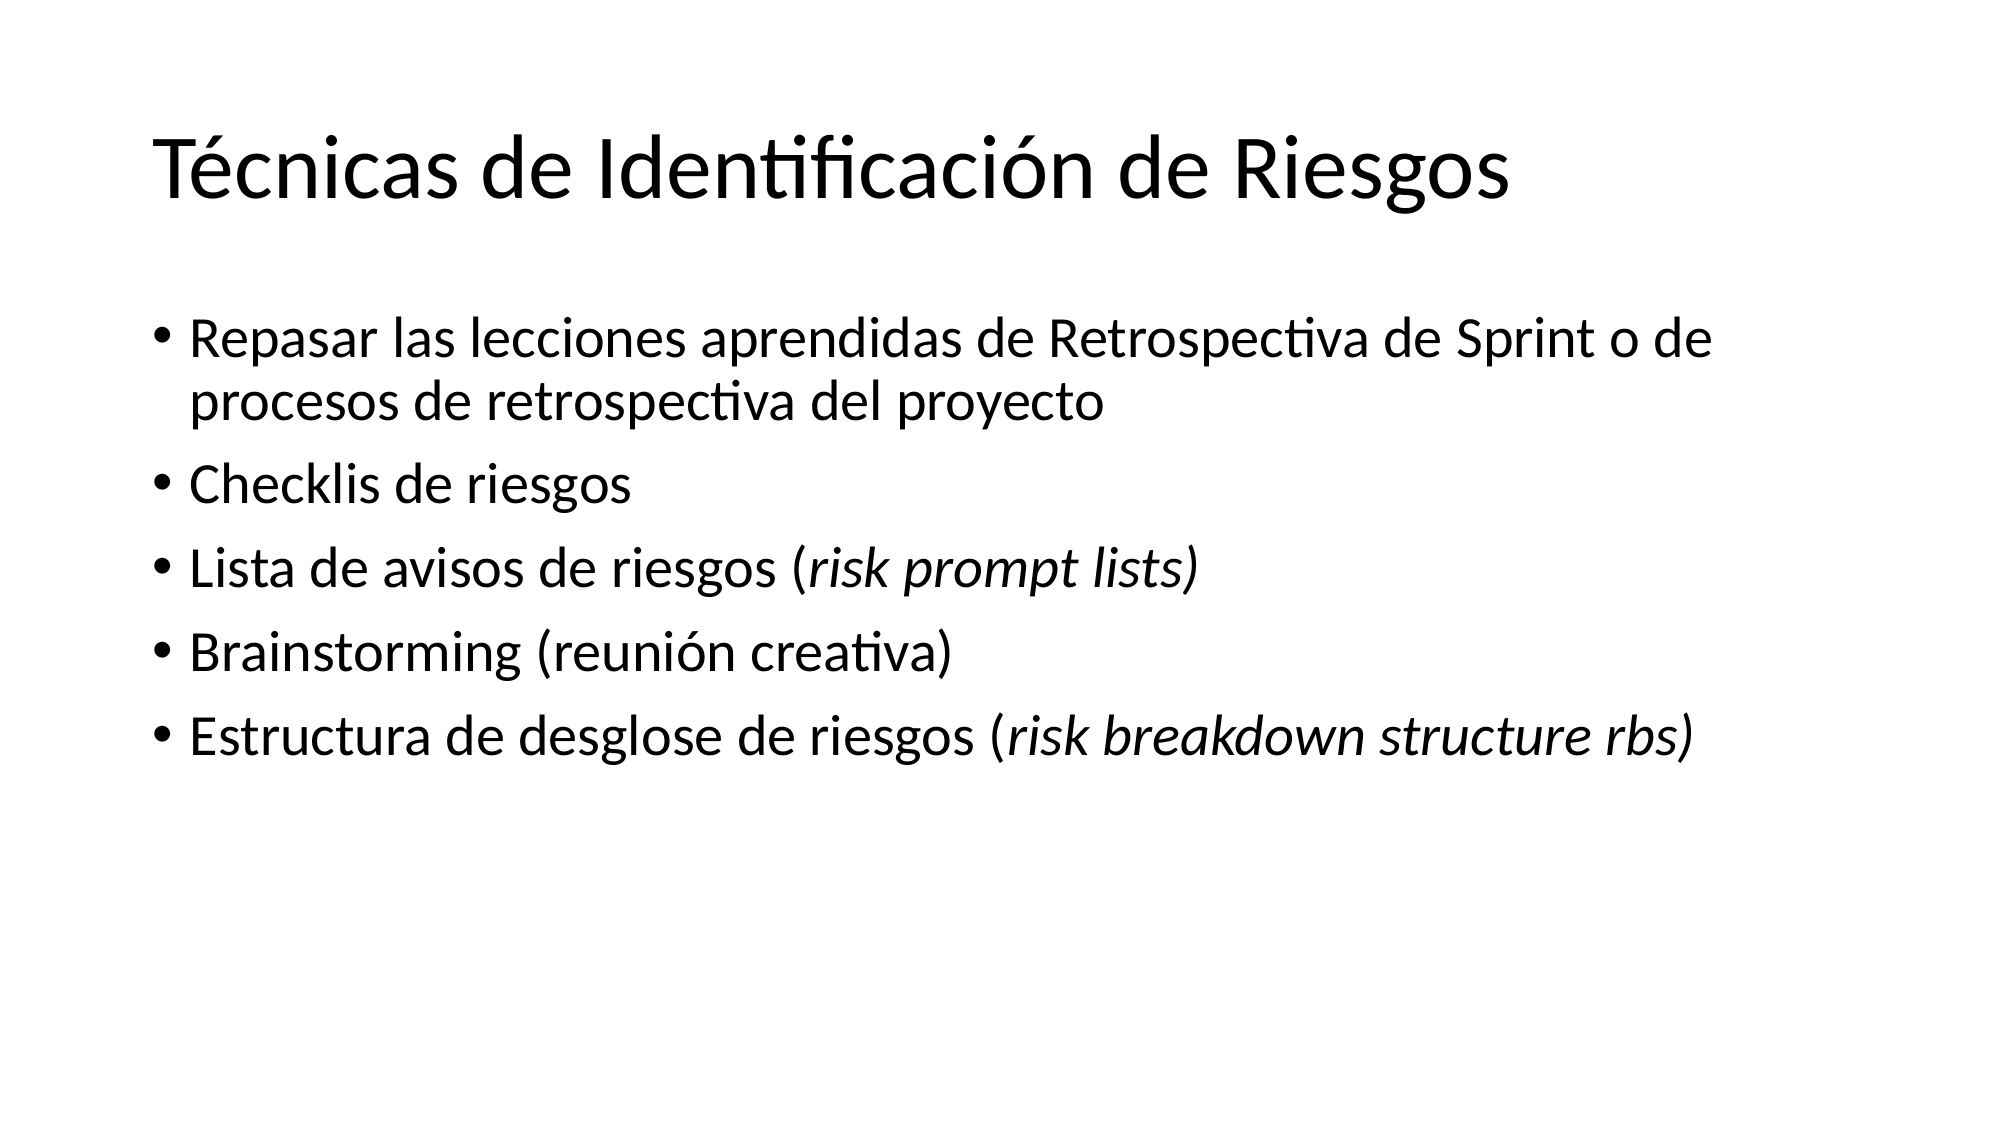

# Técnicas de Identificación de Riesgos
Repasar las lecciones aprendidas de Retrospectiva de Sprint o de procesos de retrospectiva del proyecto
Checklis de riesgos
Lista de avisos de riesgos (risk prompt lists)
Brainstorming (reunión creativa)
Estructura de desglose de riesgos (risk breakdown structure rbs)